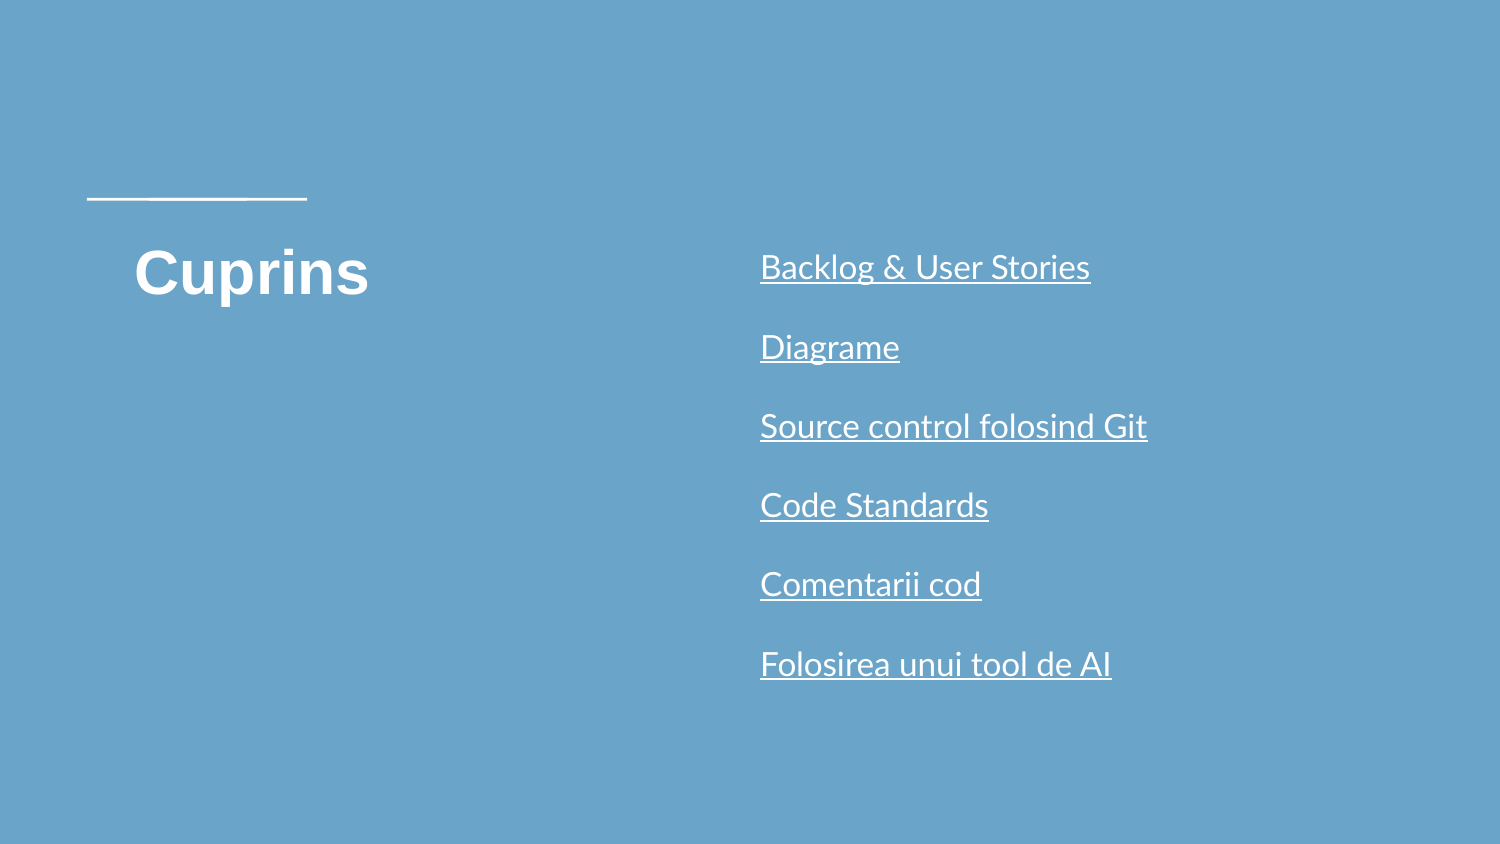

# Cuprins
Backlog & User Stories
Diagrame
Source control folosind Git
Code Standards
Comentarii cod
Folosirea unui tool de AI